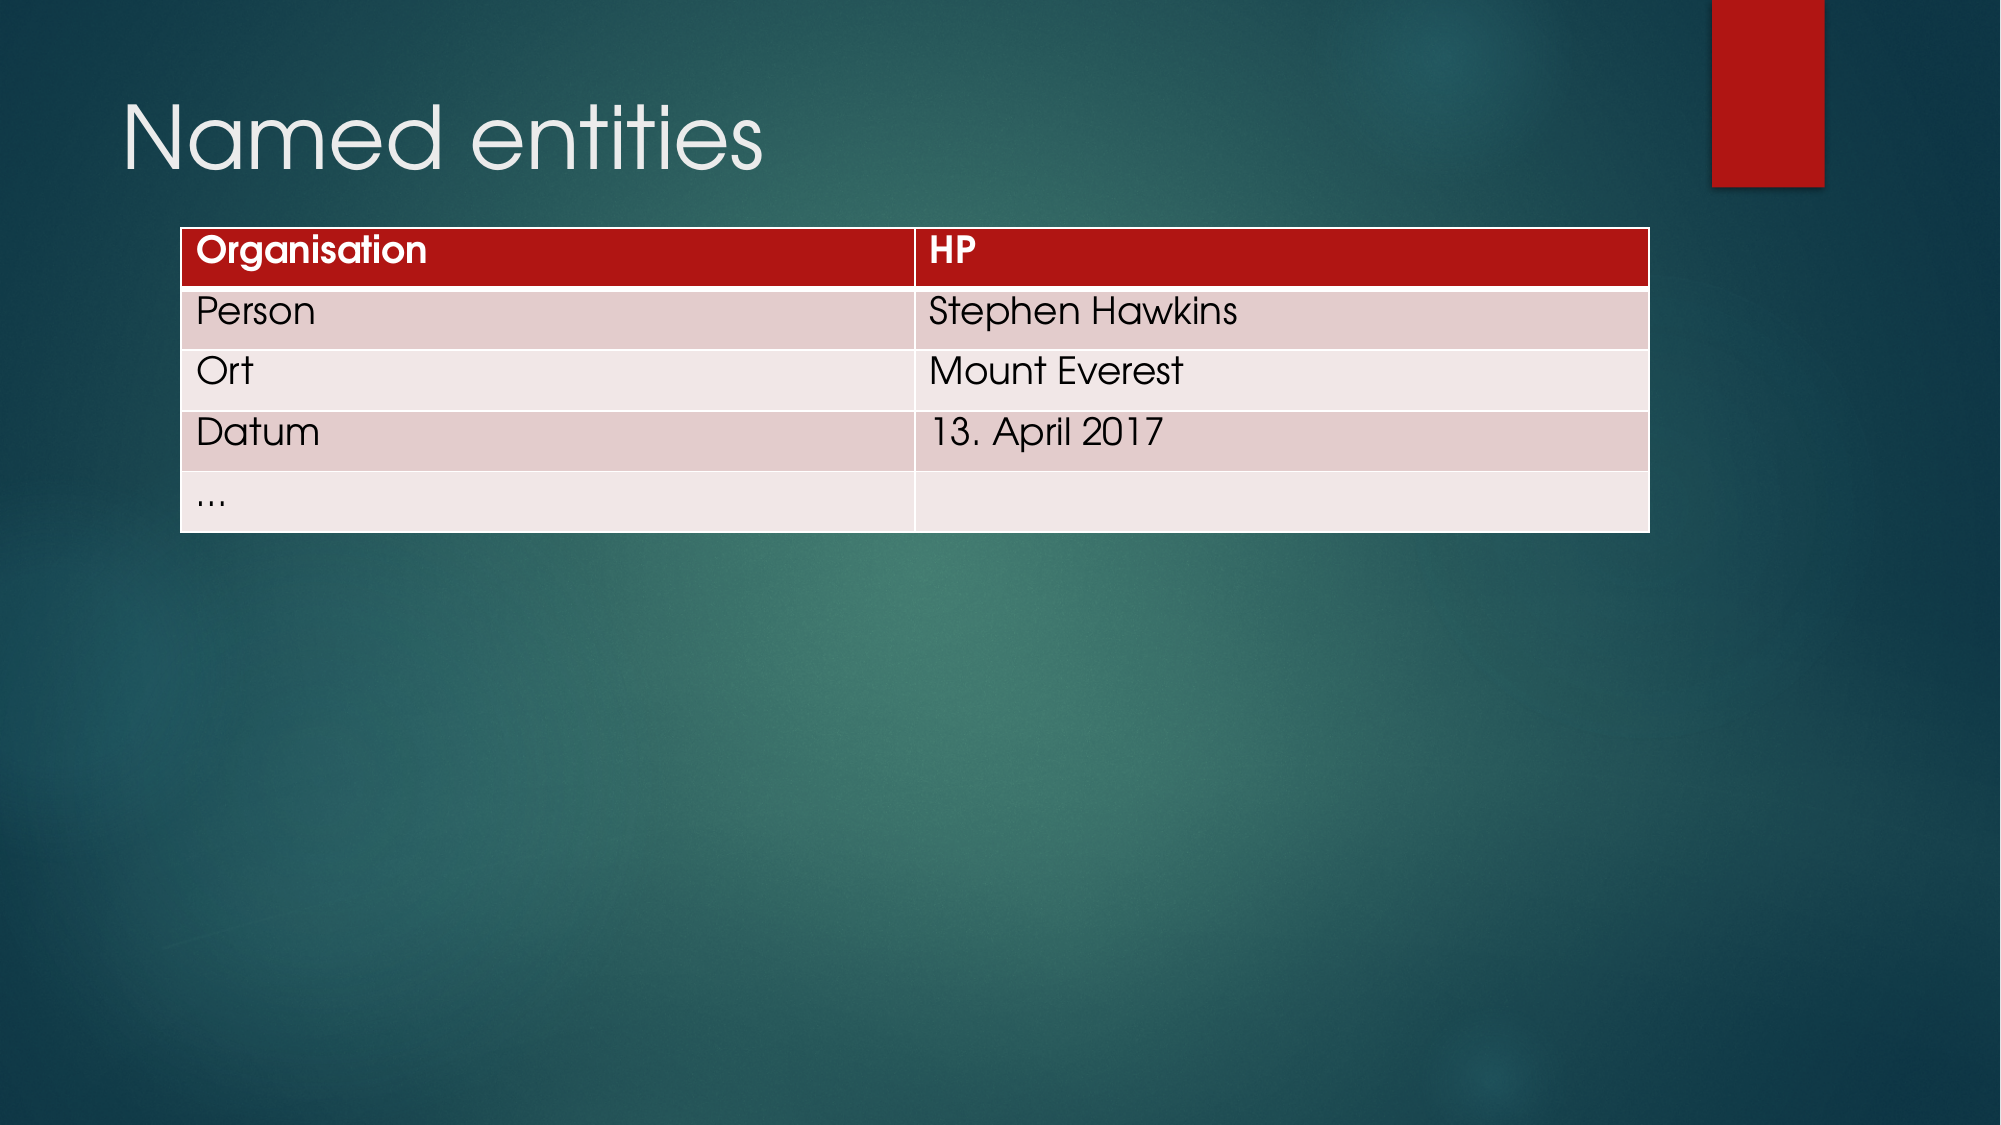

# Named entities
| Organisation | HP |
| --- | --- |
| Person | Stephen Hawkins |
| Ort | Mount Everest |
| Datum | 13. April 2017 |
| … |  |